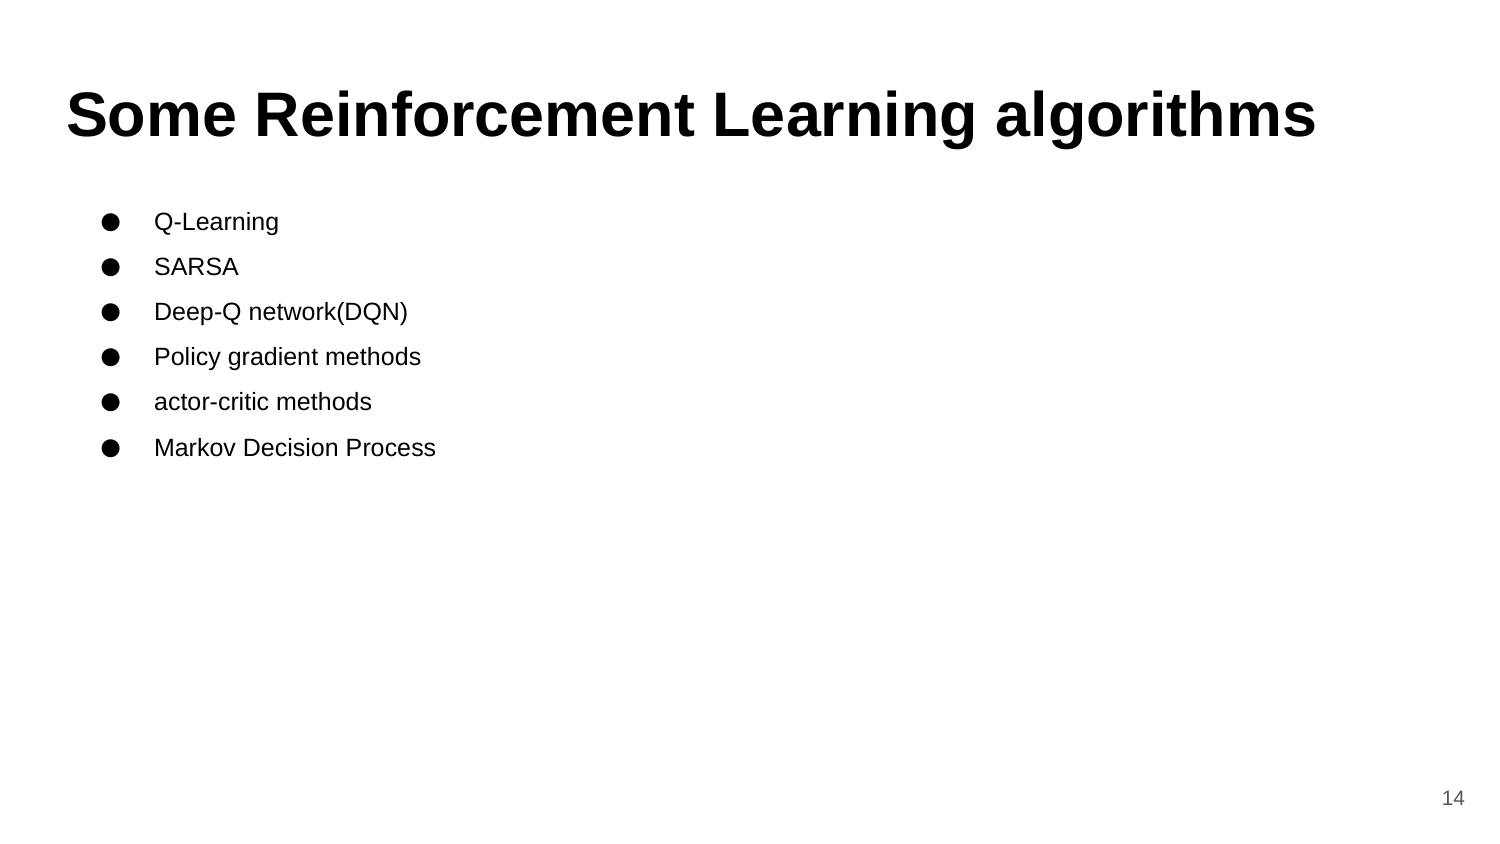

# Some Reinforcement Learning algorithms
Q-Learning
SARSA
Deep-Q network(DQN)
Policy gradient methods
actor-critic methods
Markov Decision Process
14